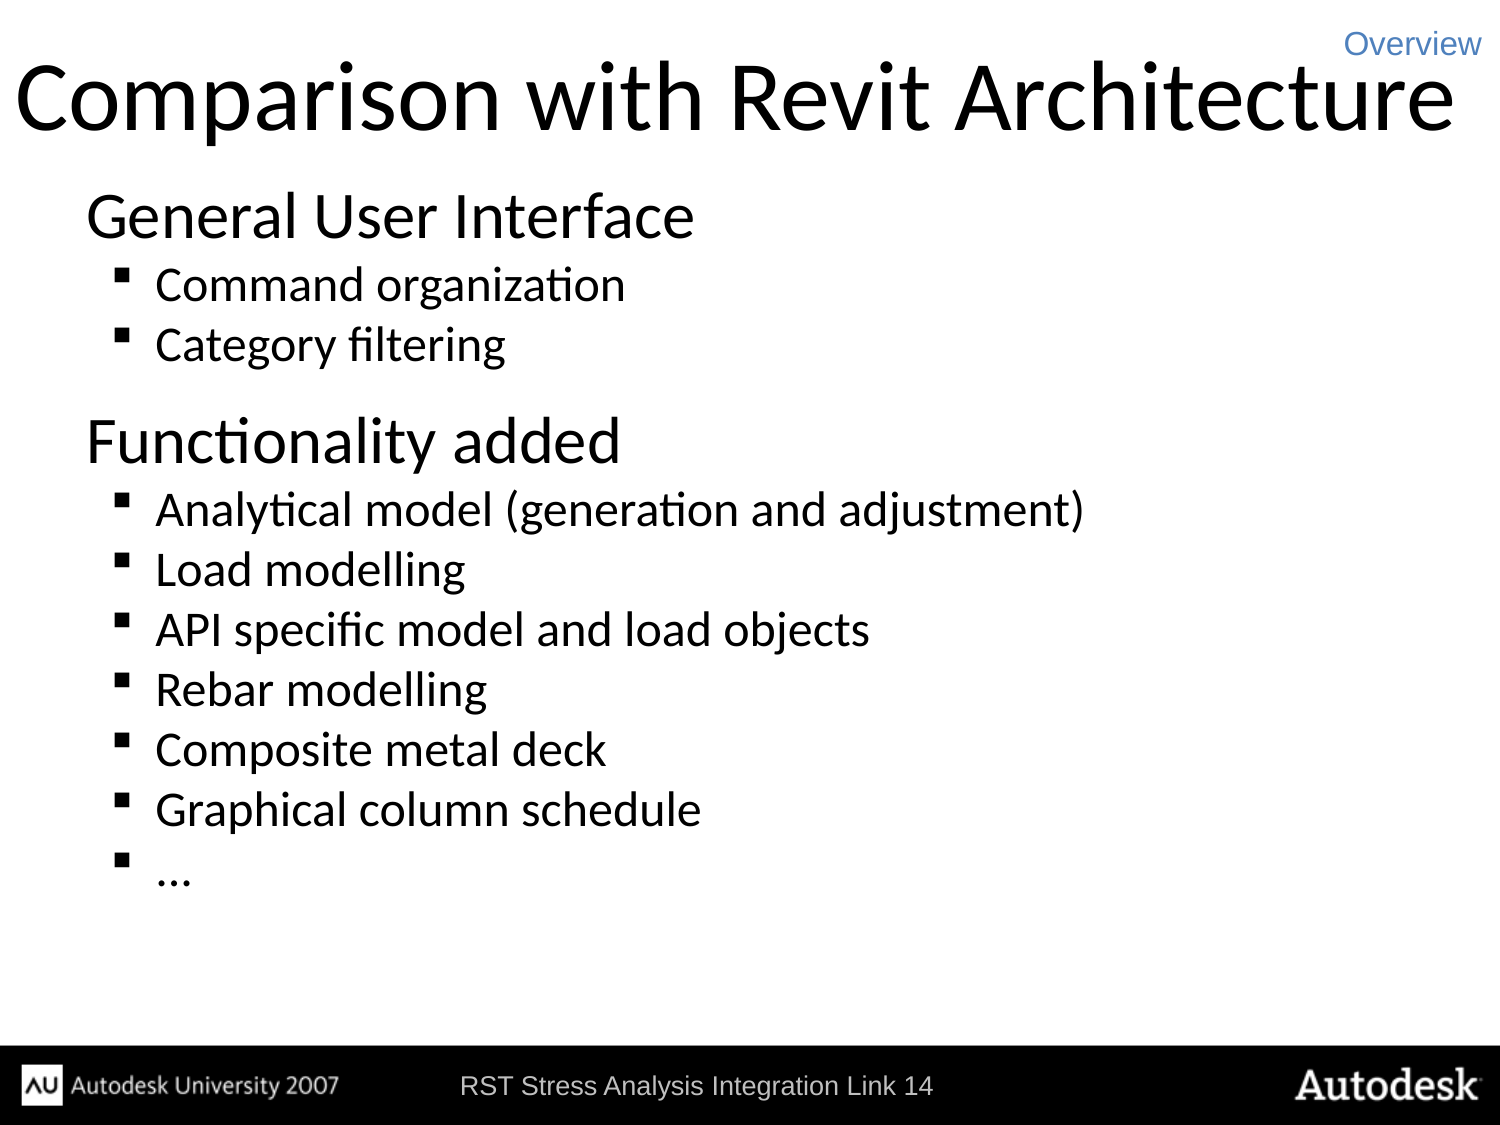

Overview
# Comparison with Revit Architecture
General User Interface
Command organization
Category filtering
Functionality added
Analytical model (generation and adjustment)
Load modelling
API specific model and load objects
Rebar modelling
Composite metal deck
Graphical column schedule
...